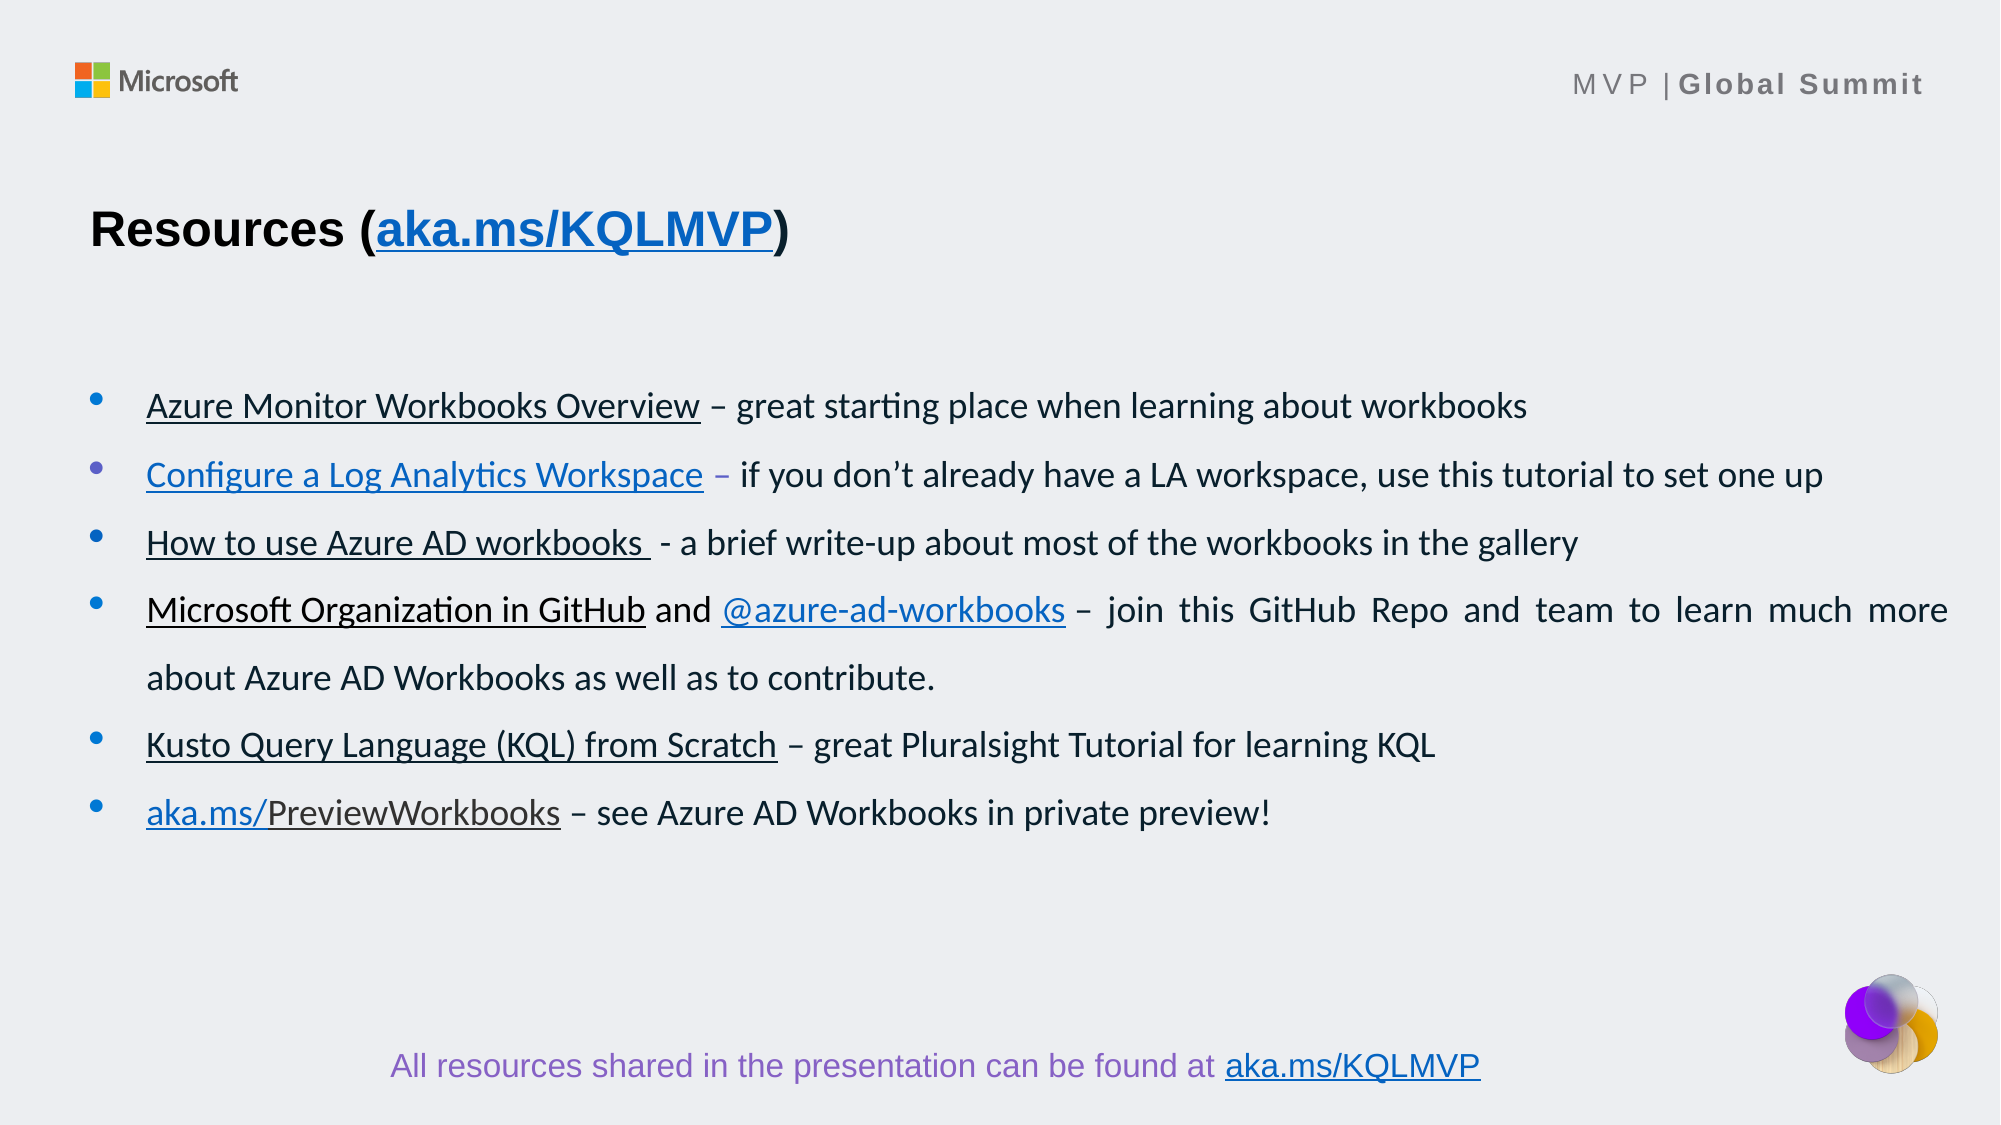

# Resources (aka.ms/KQLMVP)
Azure Monitor Workbooks Overview​ – great starting place when learning about workbooks
Configure a Log Analytics Workspace – if you don’t already have a LA workspace, use this tutorial to set one up
How to use Azure AD workbooks ​ - a brief write-up about most of the workbooks in the gallery
Microsoft Organization in GitHub and @azure-ad-workbooks ​– join this GitHub Repo and team to learn much more about Azure AD Workbooks as well as to contribute.
Kusto Query Language (KQL) from Scratch​ – great Pluralsight Tutorial for learning KQL
aka.ms/PreviewWorkbooks ​– see Azure AD Workbooks in private preview!

All resources shared in the presentation can be found at aka.ms/KQLMVP